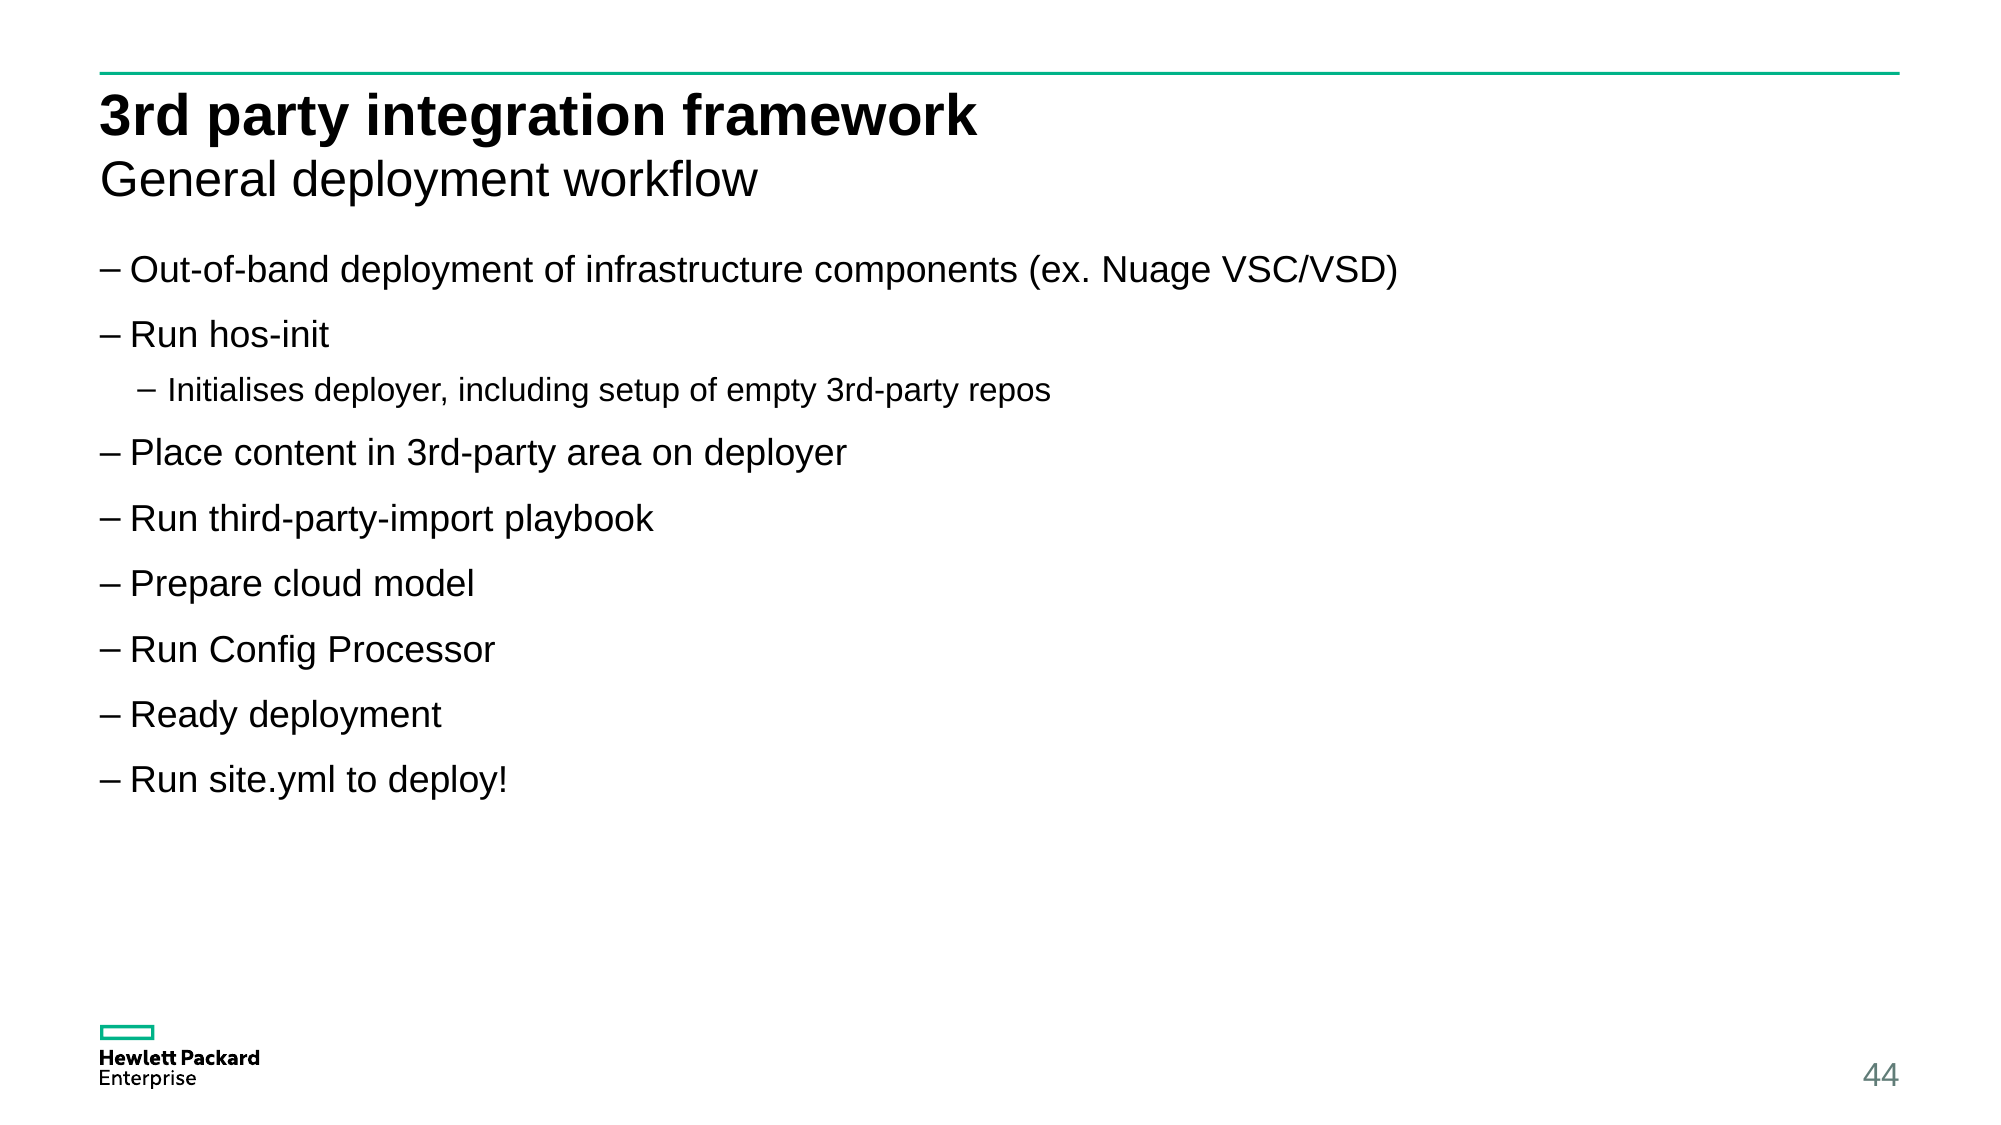

# 3rd party integration framework
General deployment workflow
Out-of-band deployment of infrastructure components (ex. Nuage VSC/VSD)
Run hos-init
Initialises deployer, including setup of empty 3rd-party repos
Place content in 3rd-party area on deployer
Run third-party-import playbook
Prepare cloud model
Run Config Processor
Ready deployment
Run site.yml to deploy!

44